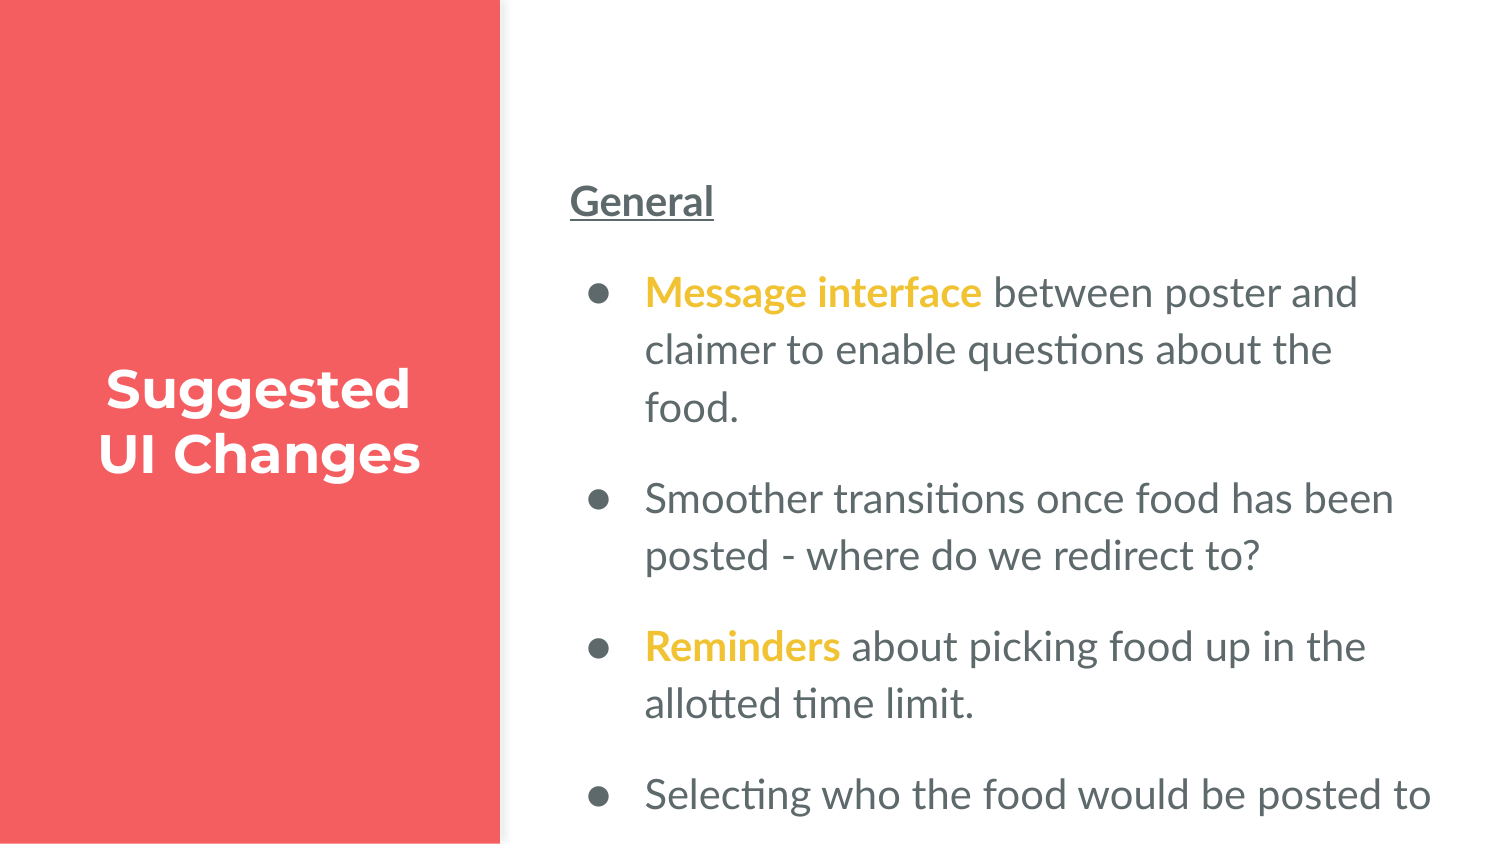

General
Message interface between poster and claimer to enable questions about the food.
Smoother transitions once food has been posted - where do we redirect to?
Reminders about picking food up in the allotted time limit.
Selecting who the food would be posted to

# Suggested UI Changes